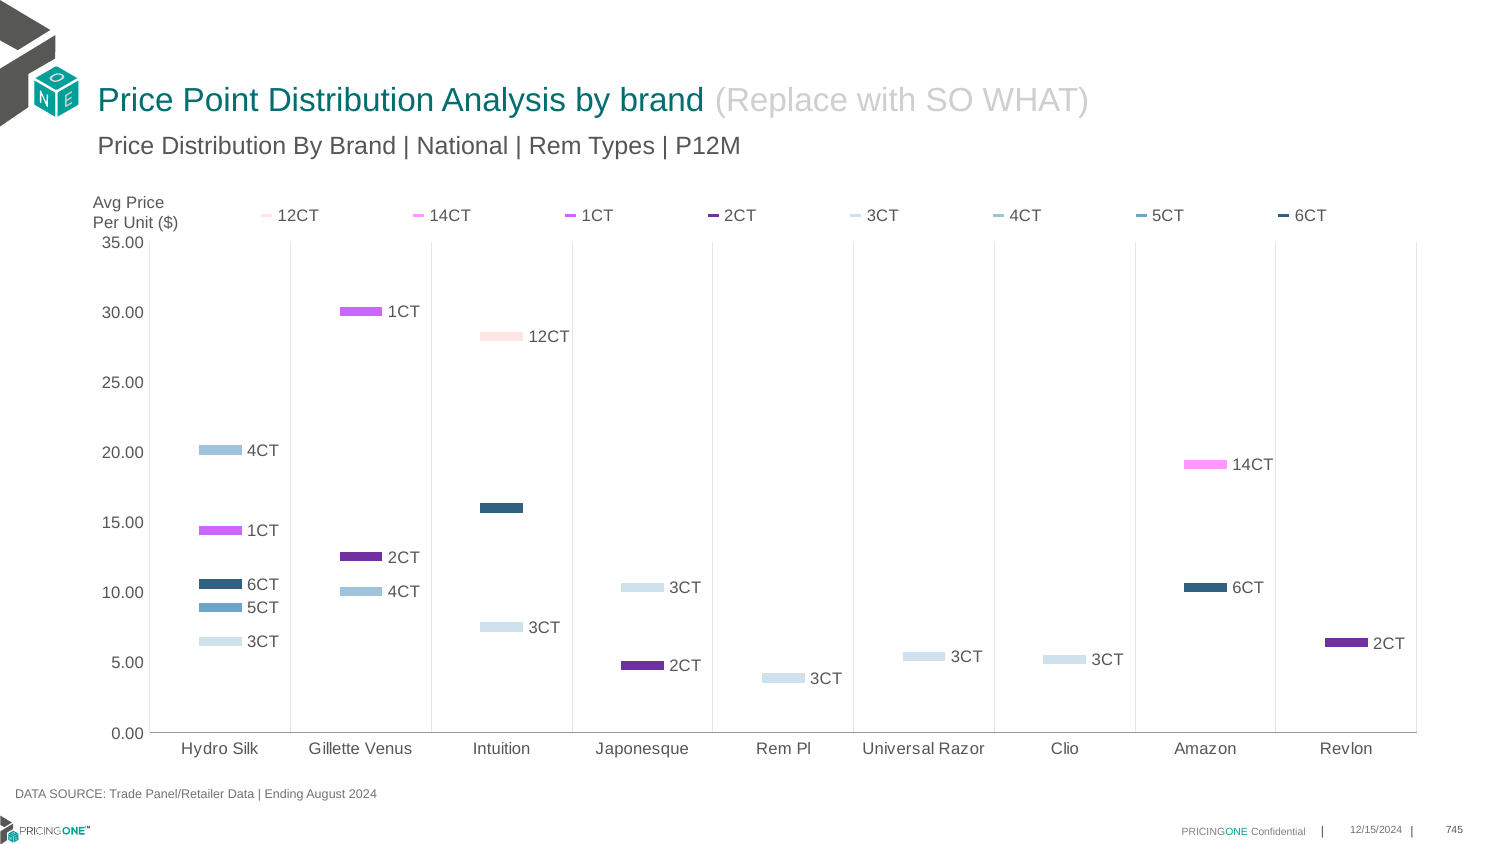

# Price Point Distribution Analysis by brand (Replace with SO WHAT)
Price Distribution By Brand | National | Rem Types | P12M

### Chart

| Category | 12CT | 14CT | 1CT | 2CT | 3CT | 4CT | 5CT | 6CT |
|---|---|---|---|---|---|---|---|---|
| Hydro Silk | None | None | 14.431074252939204 | None | 6.517801485204408 | 20.162933689077907 | 8.941291496954186 | 10.613776802764233 |
| Gillette Venus | None | None | 30.057551479236114 | 12.550779152481386 | None | 10.087565133355252 | None | None |
| Intuition | 28.27312814110567 | None | None | None | 7.5312699779016095 | None | None | 16.035361462947133 |
| Japonesque | None | None | None | 4.815119936615264 | 10.345652912817433 | None | None | None |
| Rem Pl | None | None | None | None | 3.888565873944009 | None | None | None |
| Universal Razor | None | None | None | None | 5.430292065752449 | None | None | None |
| Clio | None | None | None | None | 5.240889617429239 | None | None | None |
| Amazon | None | 19.11877650994683 | None | None | None | None | None | 10.356508519304686 |
| Revlon | None | None | None | 6.415231117496435 | None | None | None | None |
Avg Price
Per Unit ($)
DATA SOURCE: Trade Panel/Retailer Data | Ending August 2024
12/15/2024
745